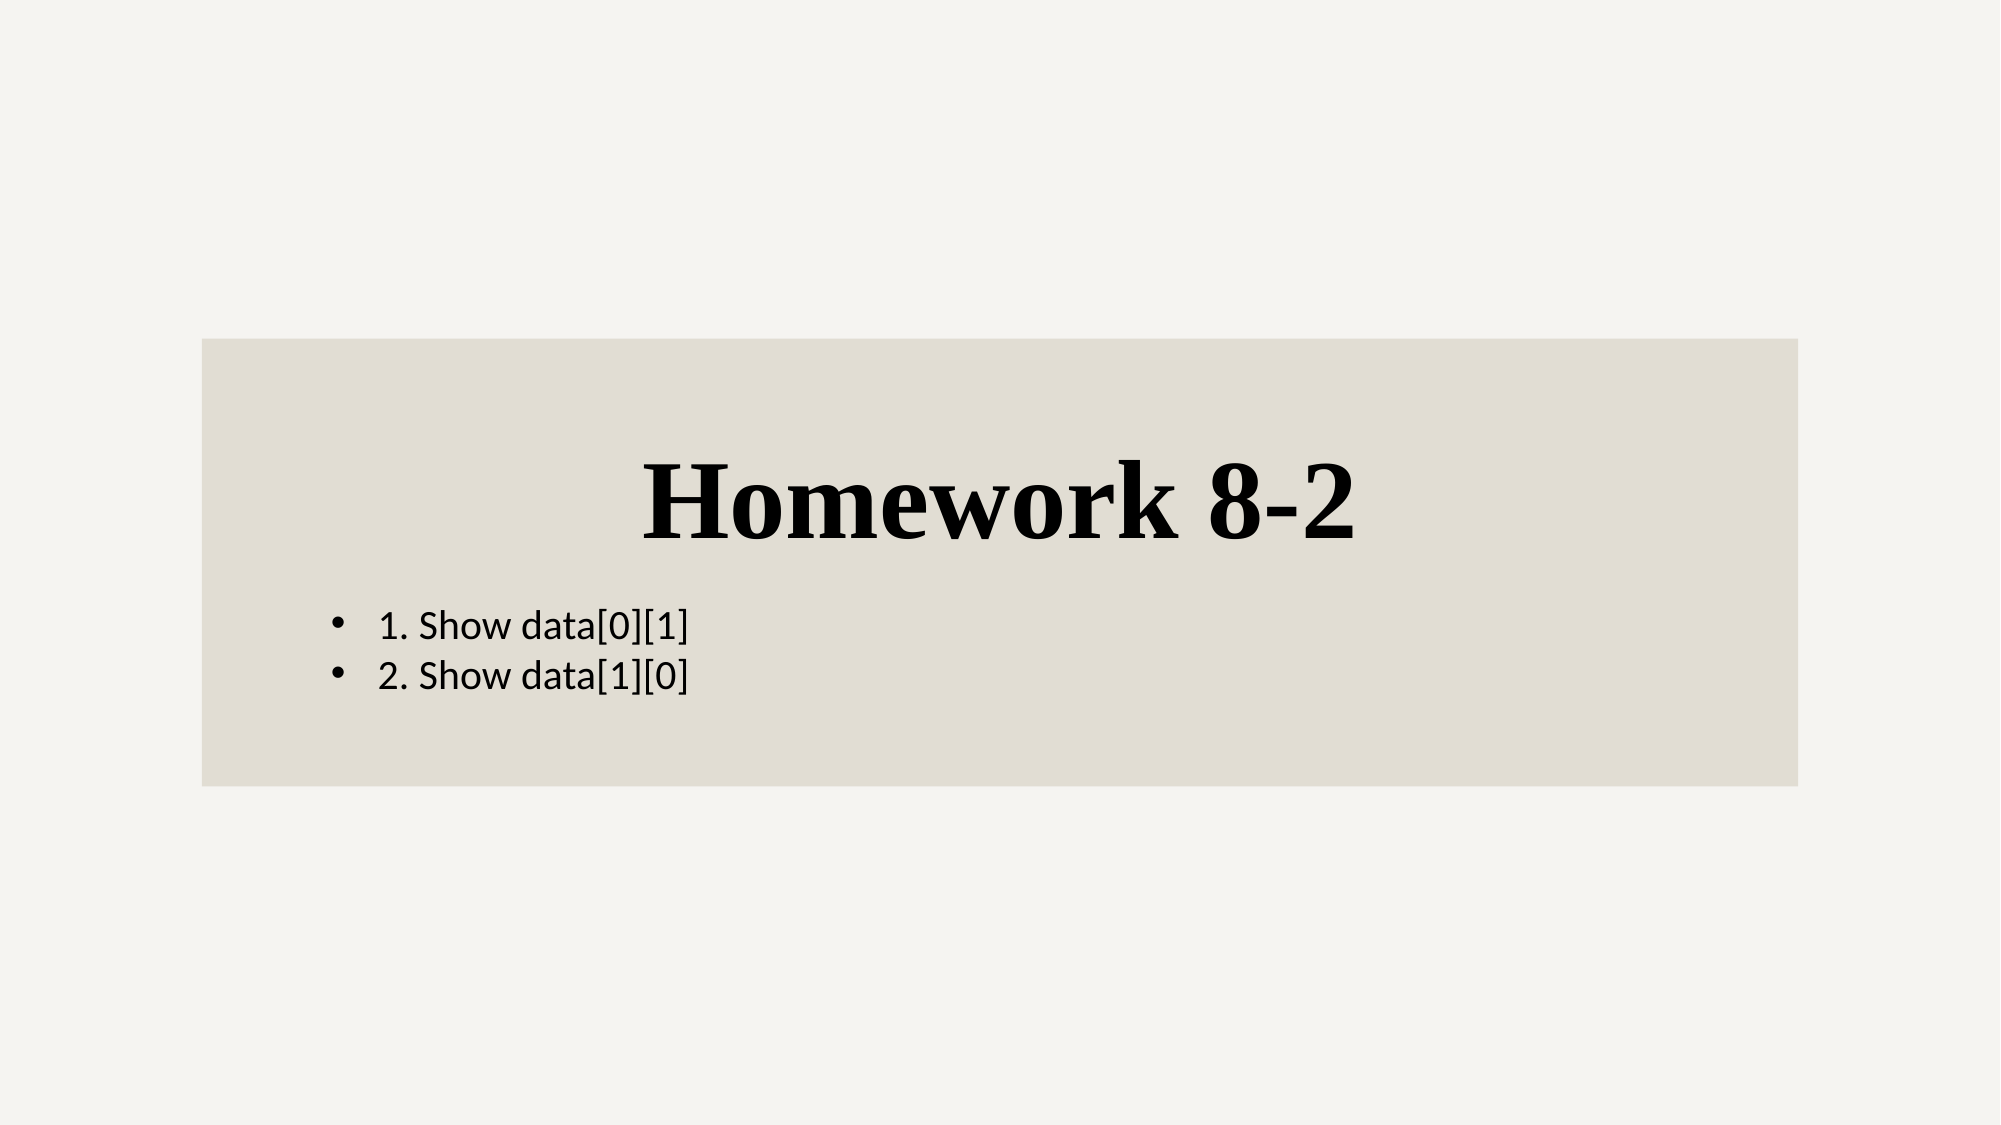

Homework 8-2

1. Show data[0][1]
2. Show data[1][0]